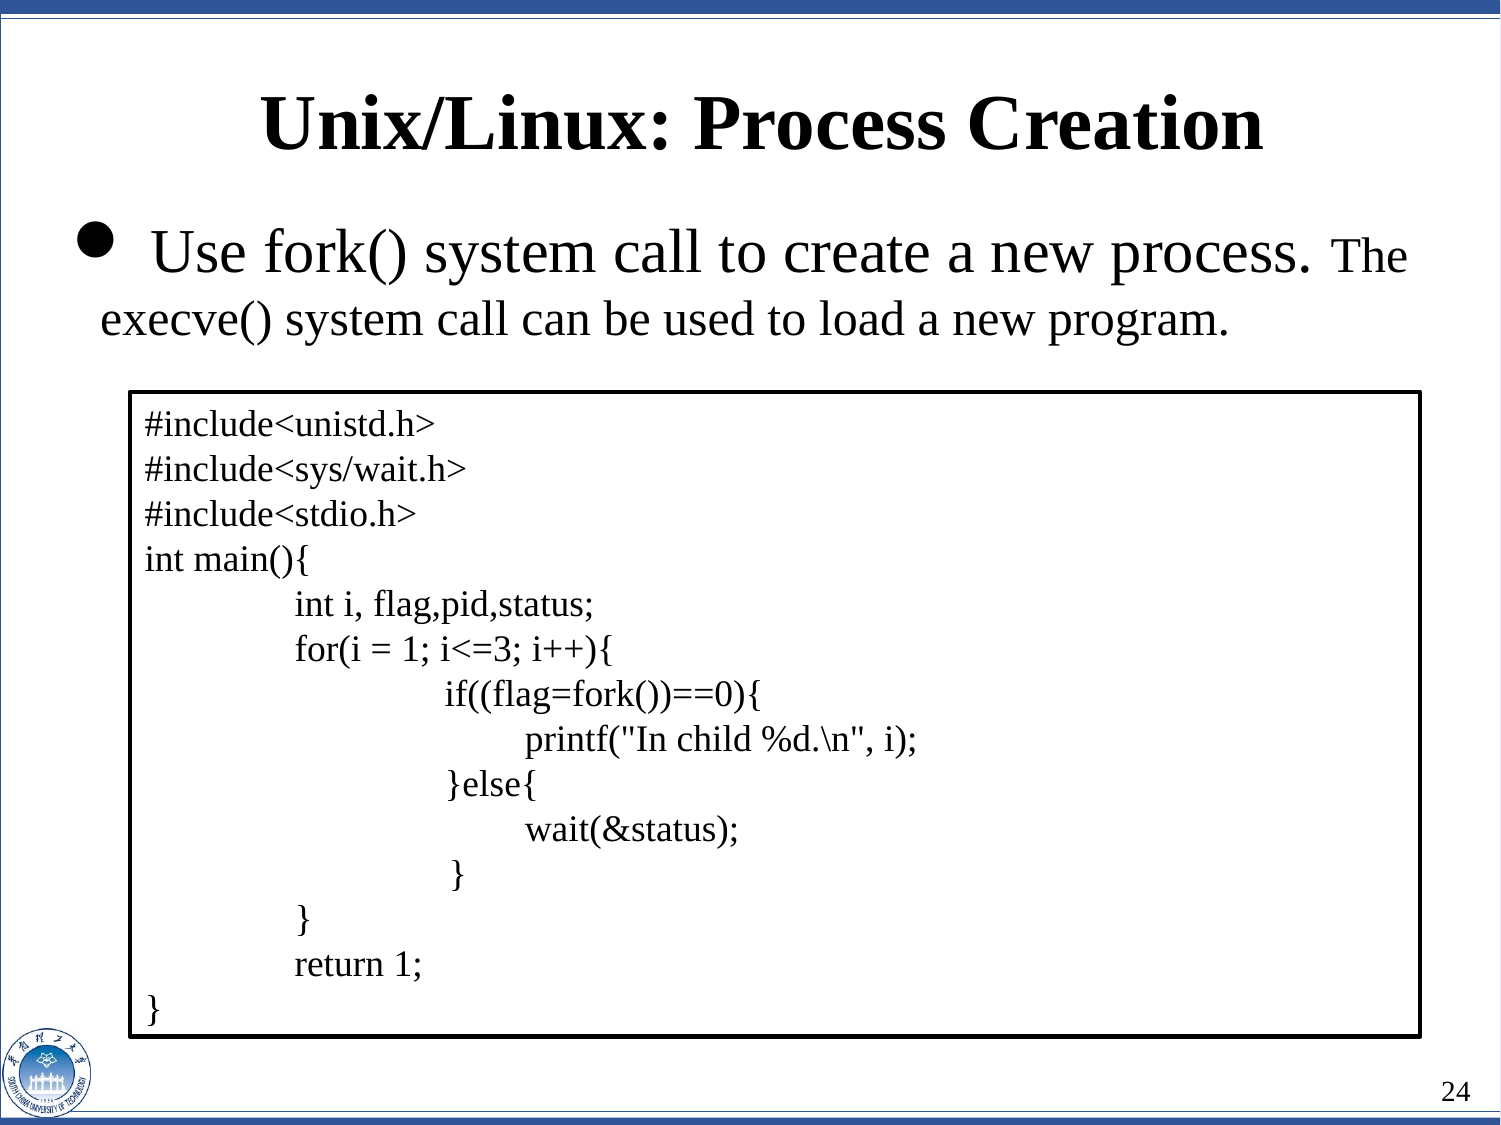

Unix/Linux: Process Creation
 Use fork() system call to create a new process. The execve() system call can be used to load a new program.
#include<unistd.h>
#include<sys/wait.h>
#include<stdio.h>
int main(){
	int i, flag,pid,status;
	for(i = 1; i<=3; i++){
		if((flag=fork())==0){
                                        printf("In child %d.\n", i);
		}else{
                                        wait(&status);
                                }
	}
	return 1;
}
24